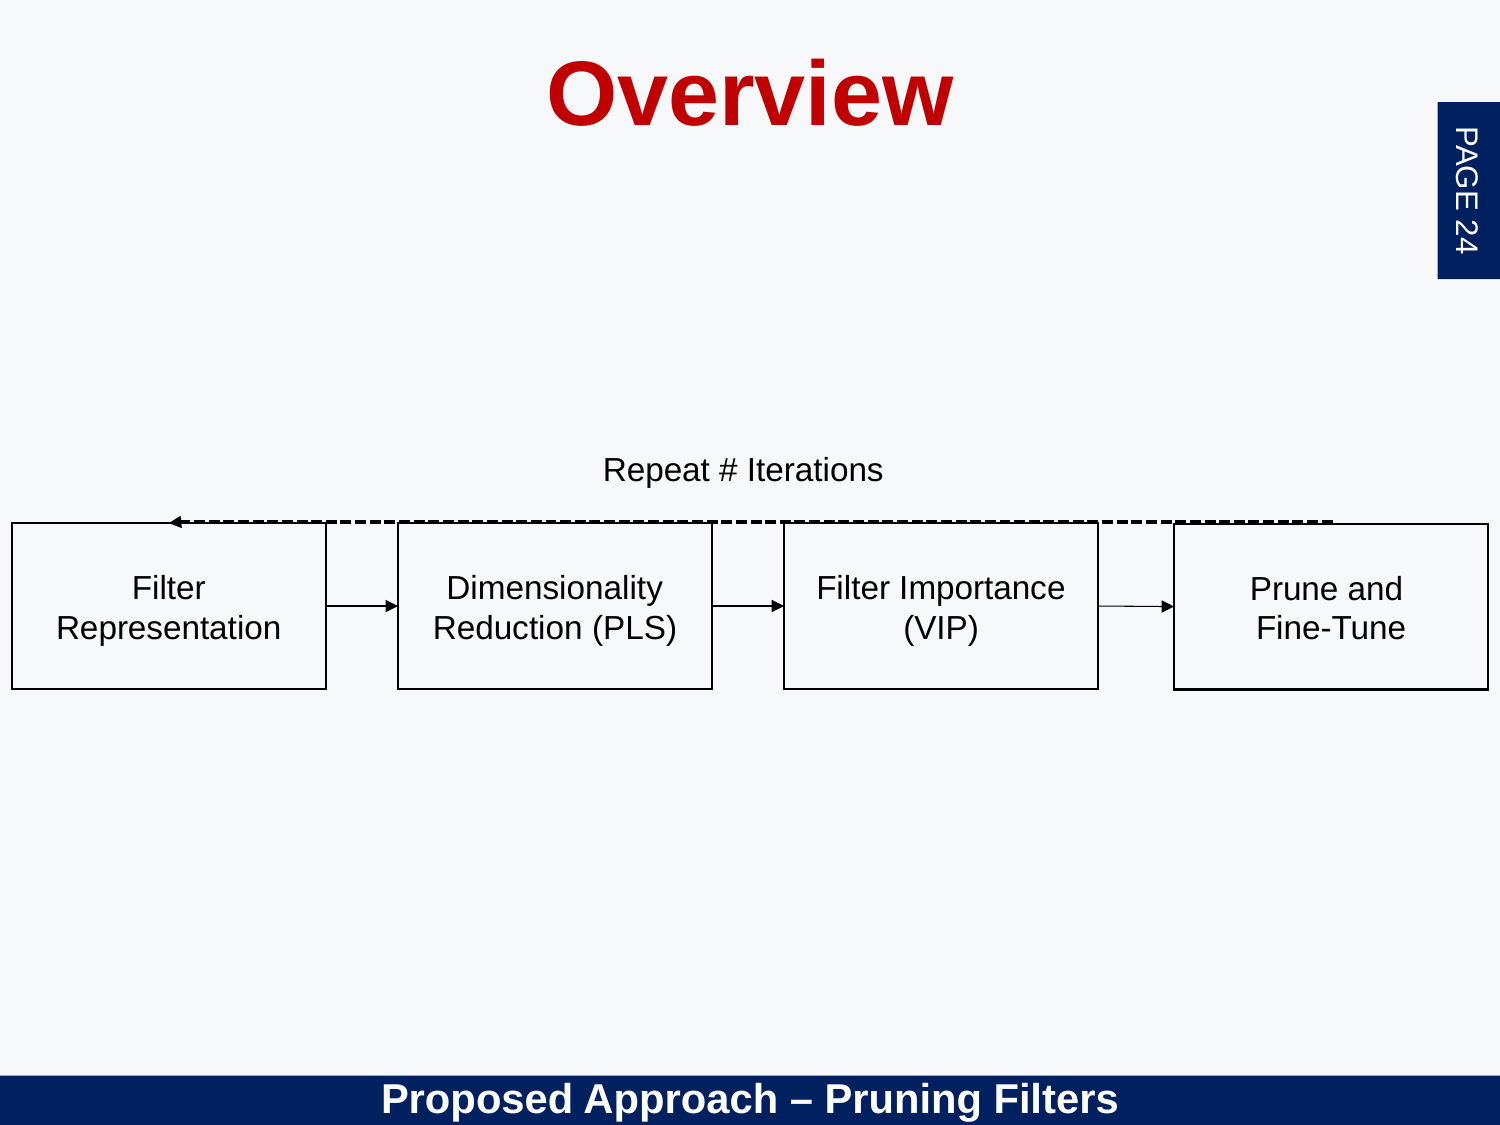

Overview
Repeat # Iterations
Filter
Representation
Dimensionality
Reduction (PLS)
Filter Importance
(VIP)
Prune and
Fine-Tune
Proposed Approach – Pruning Filters